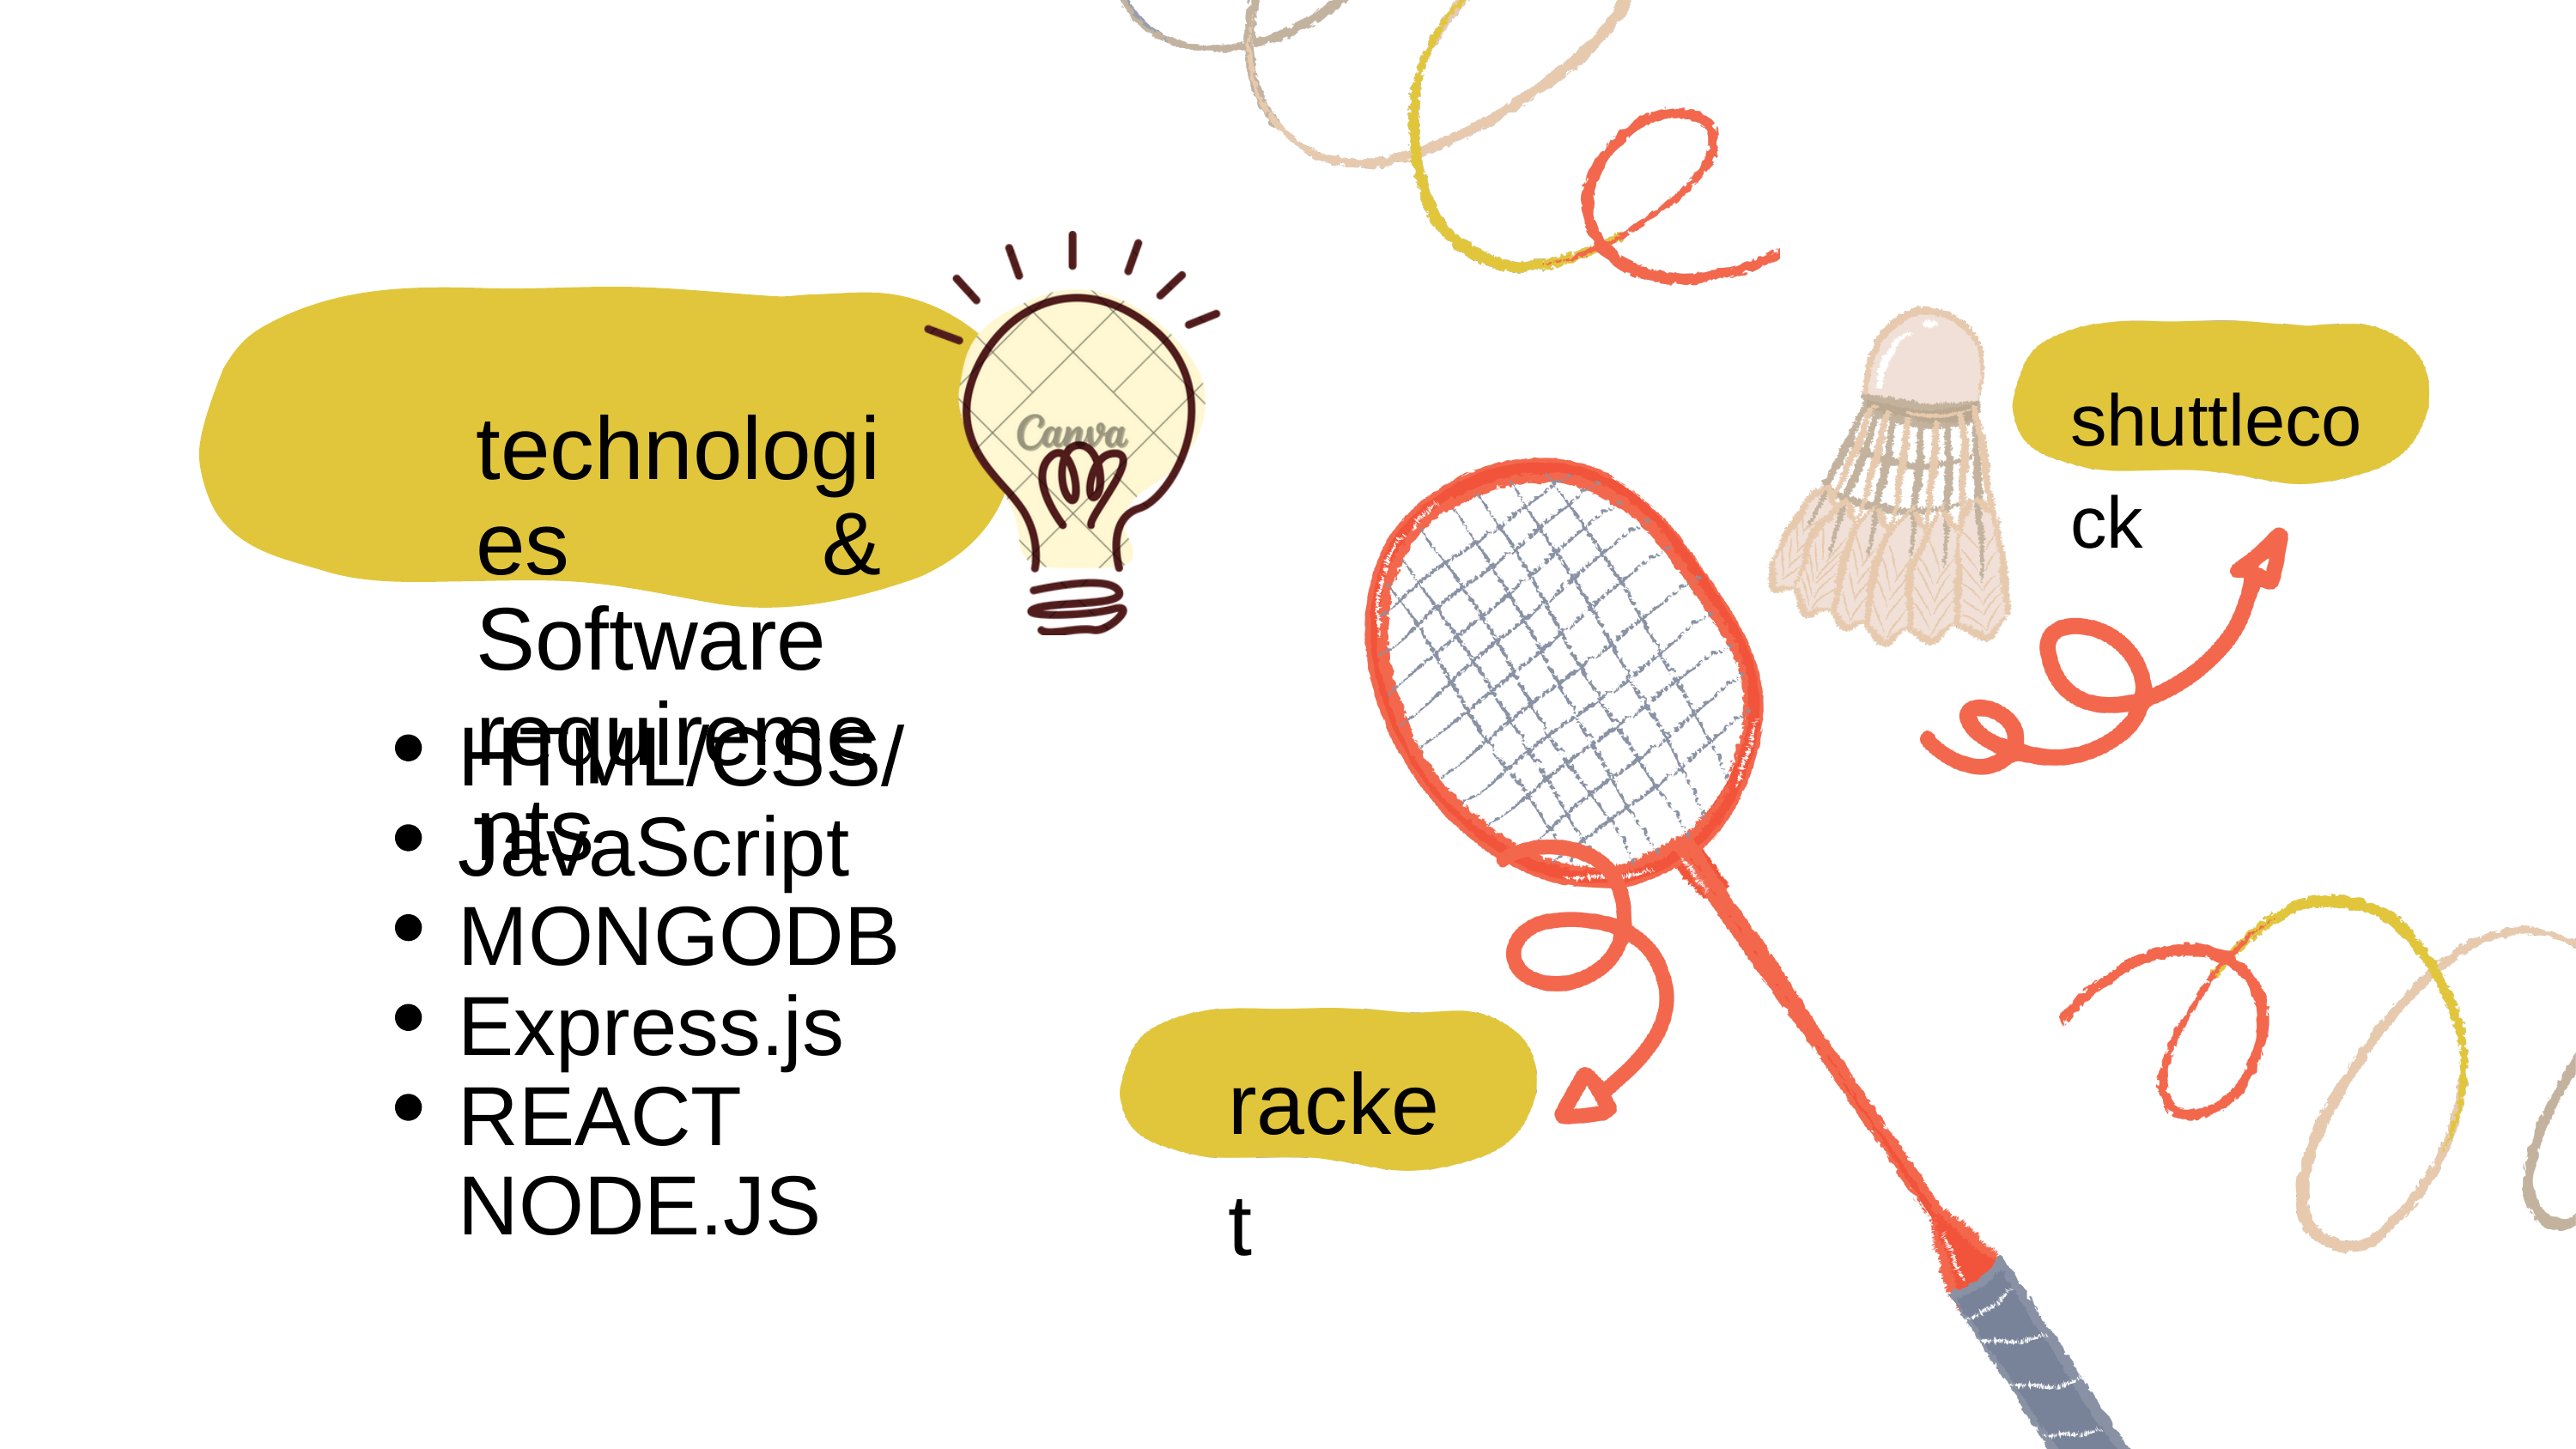

technologies & Software requirements
shuttlecock
HTML/CSS/JavaScript
MONGODB
Express.js
REACT
NODE.JS

racket